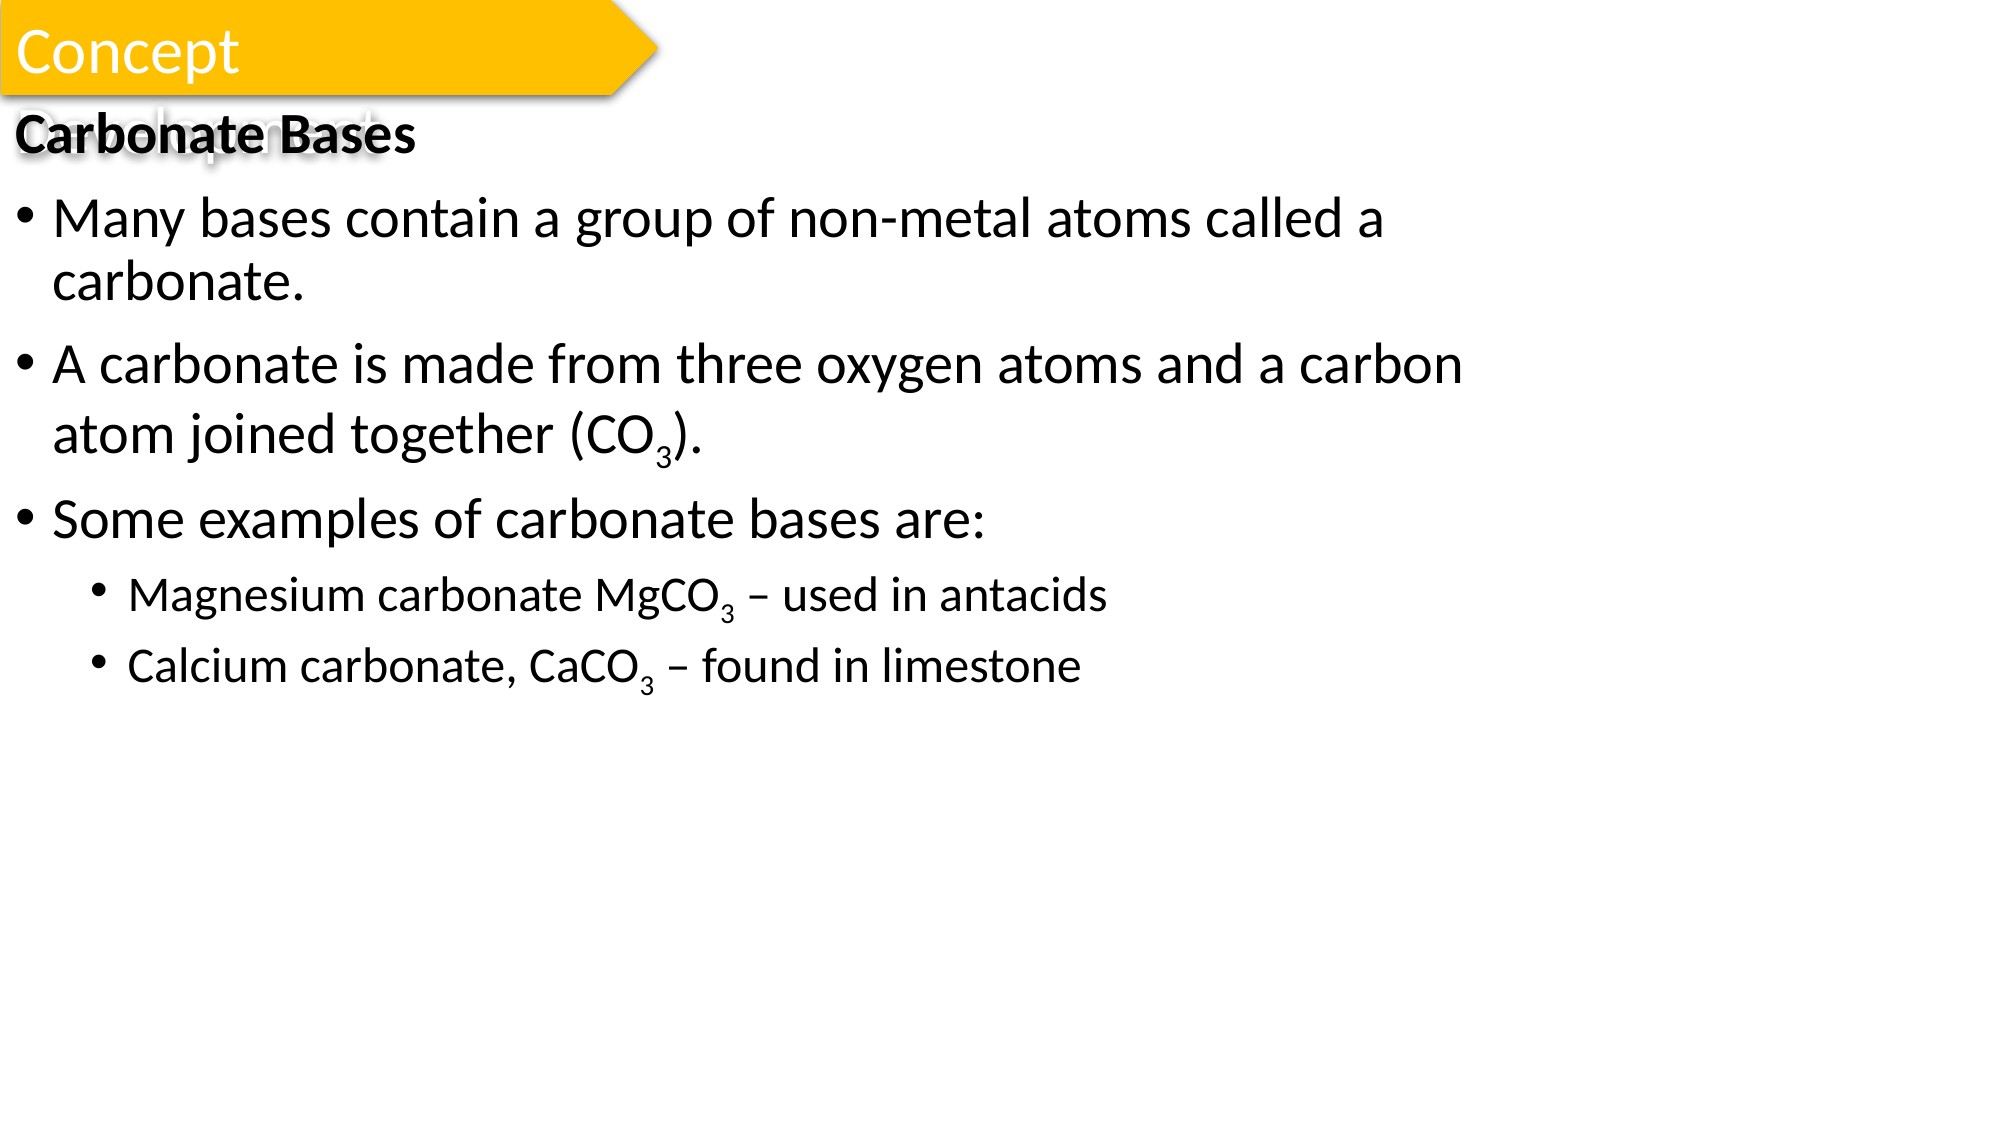

Concept Development
Carbonate Bases
Many bases contain a group of non-metal atoms called a carbonate.
A carbonate is made from three oxygen atoms and a carbon atom joined together (CO3).
Some examples of carbonate bases are:
Magnesium carbonate MgCO3 – used in antacids
Calcium carbonate, CaCO3 – found in limestone